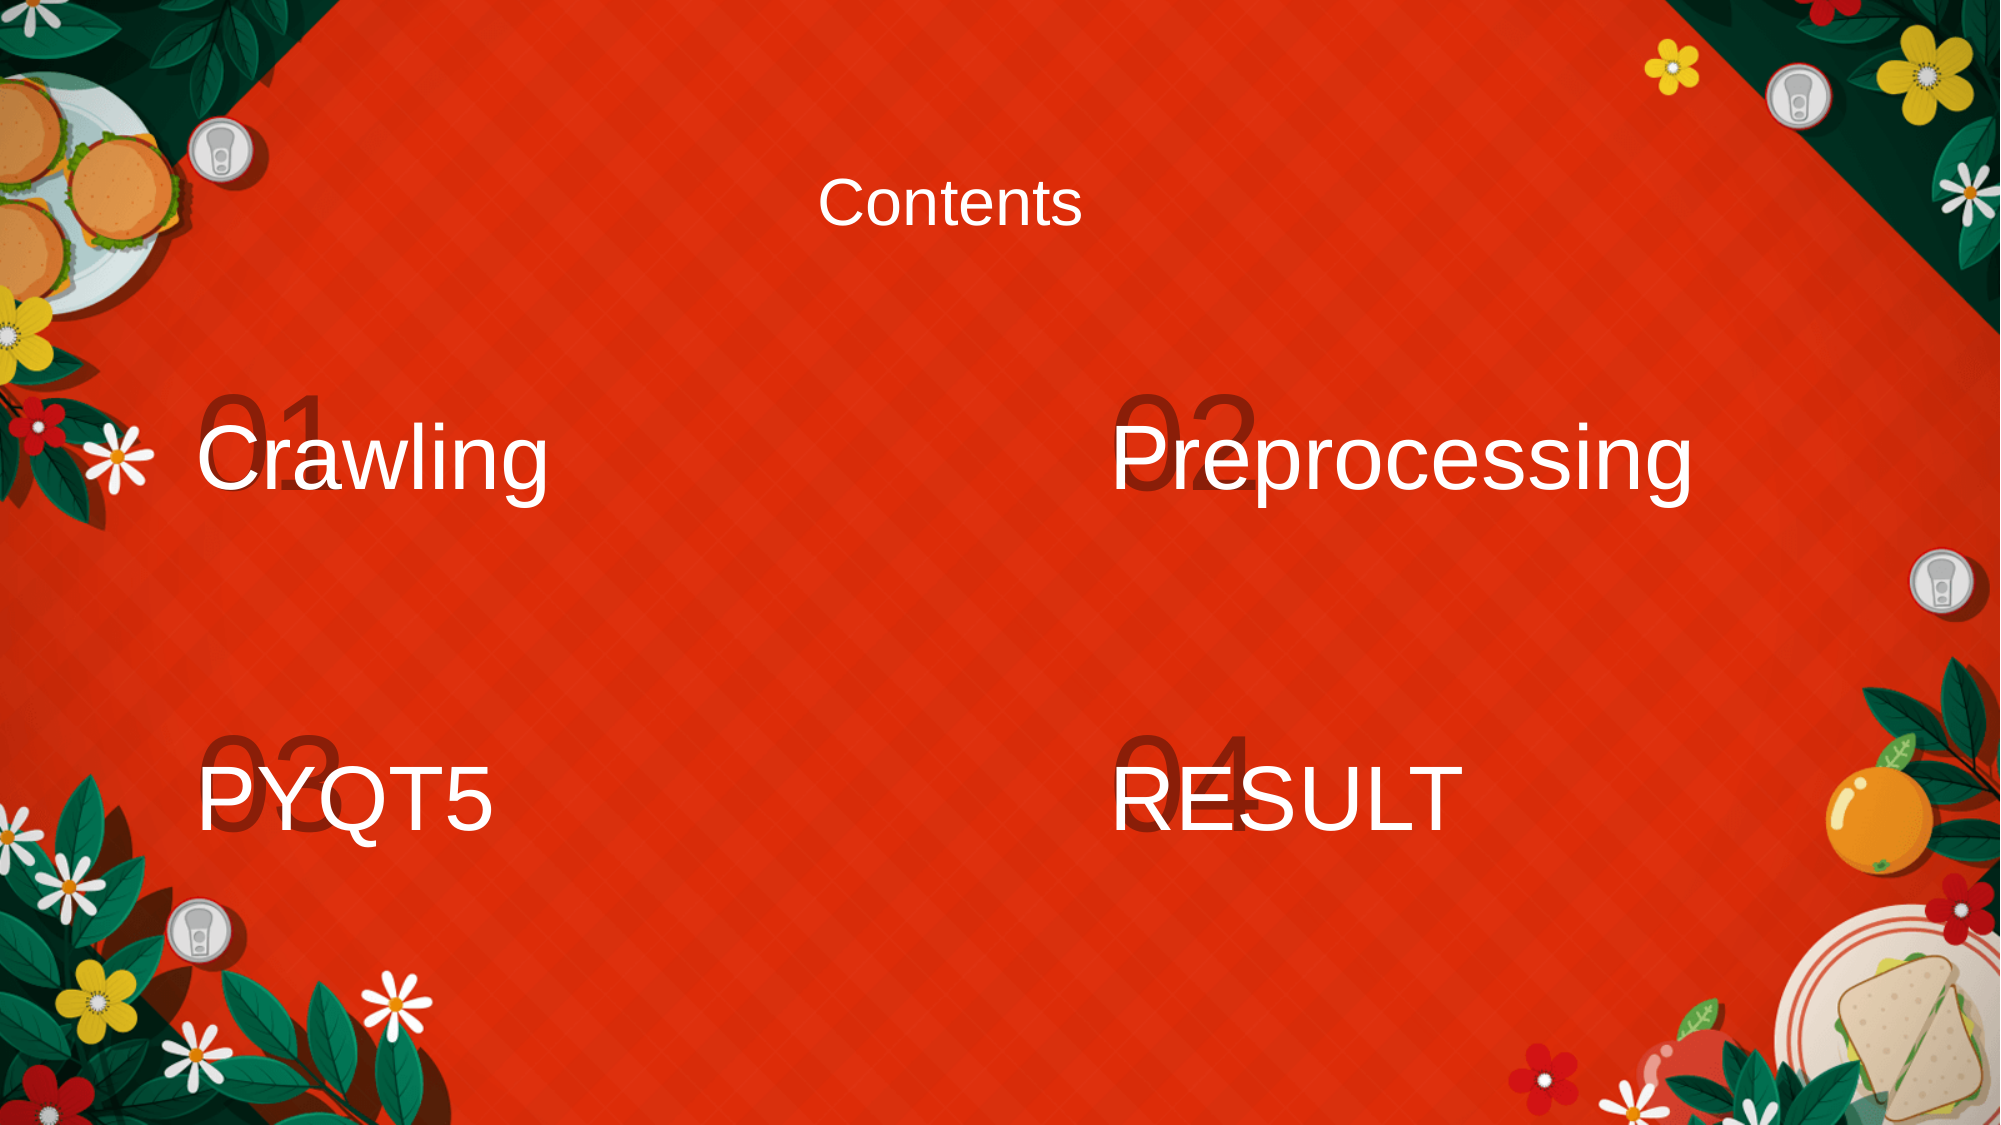

Contents
01
02
Crawling
Preprocessing
03
04
PYQT5
RESULT